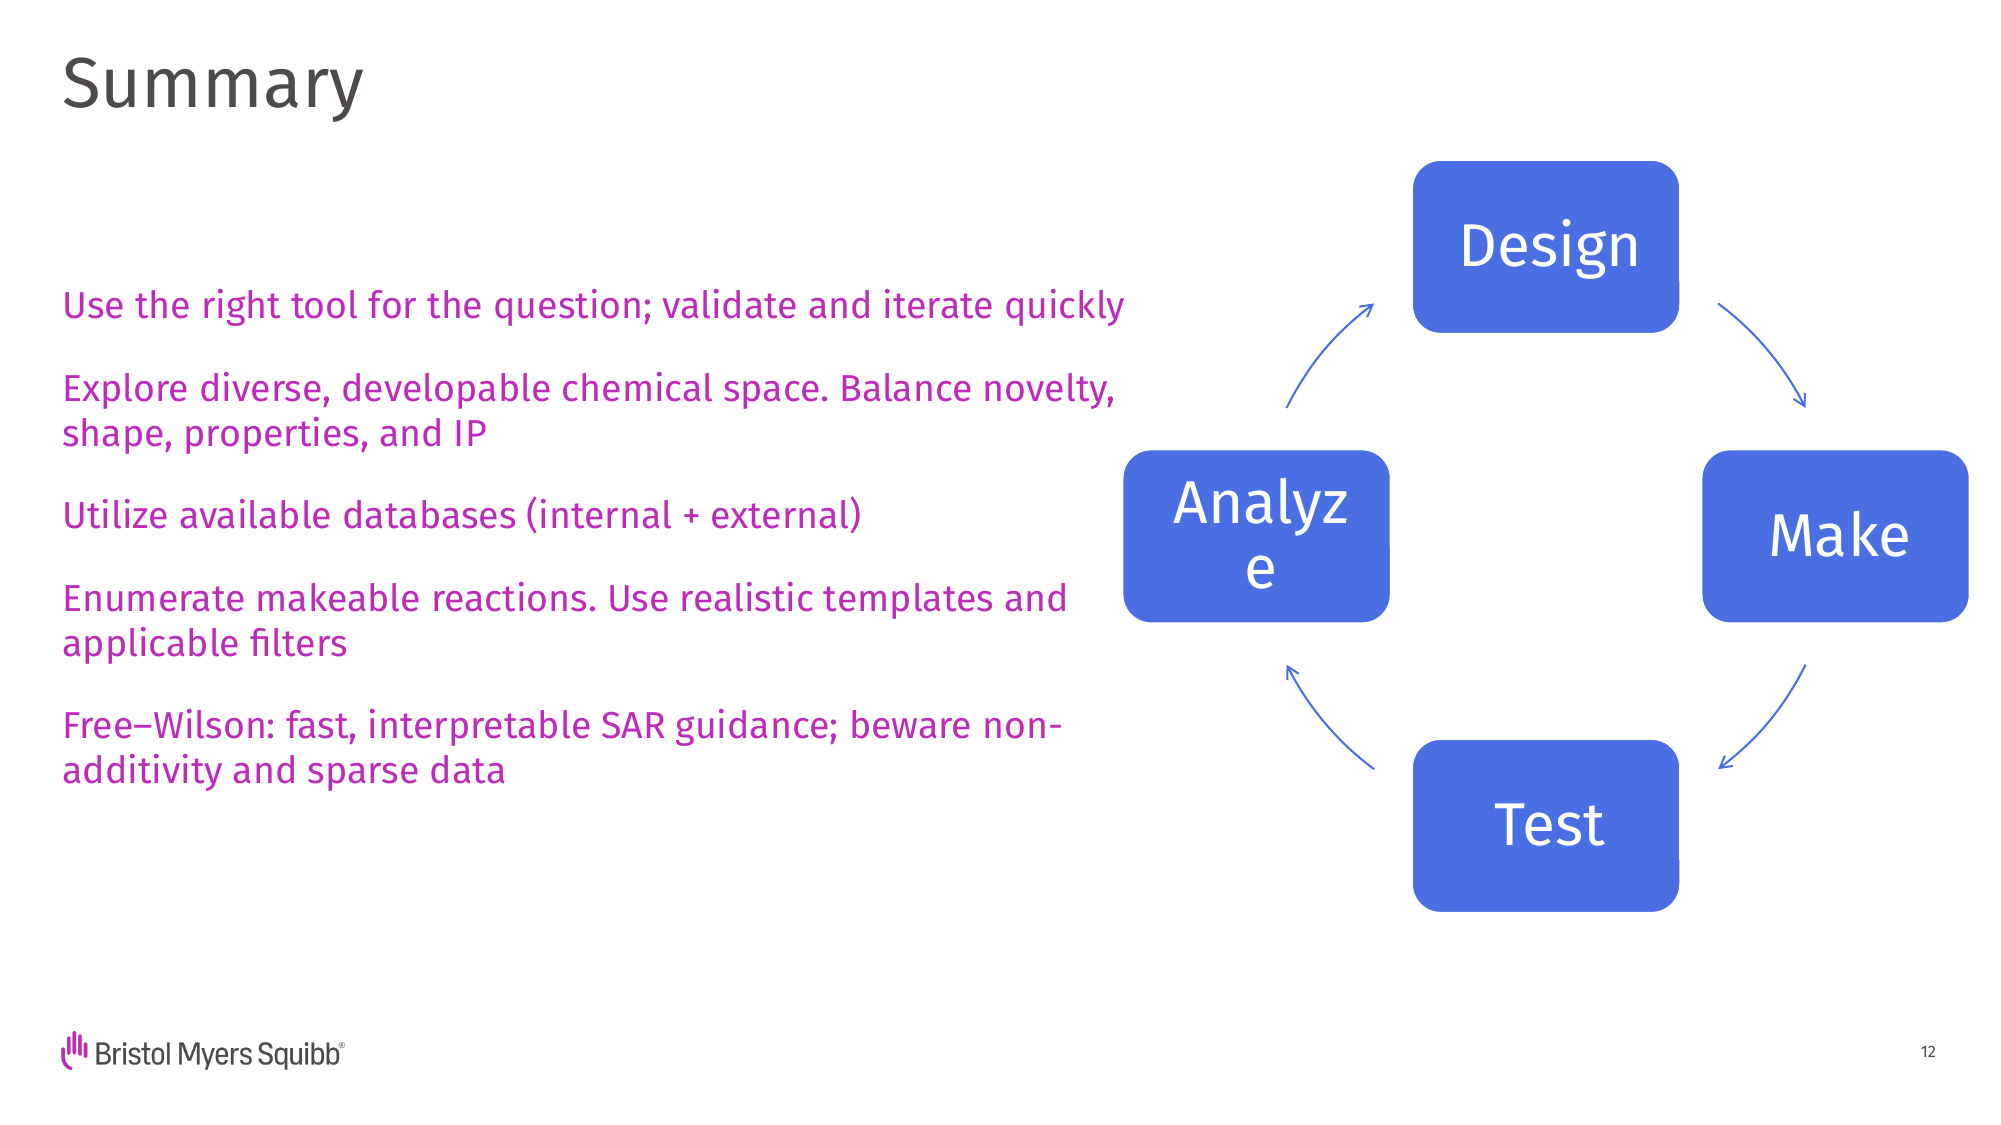

# Summary
Design
Make
Test
Analyze
Use the right tool for the question; validate and iterate quickly
Explore diverse, developable chemical space. Balance novelty, shape, properties, and IP
Utilize available databases (internal + external)
Enumerate makeable reactions. Use realistic templates and applicable filters
Free–Wilson: fast, interpretable SAR guidance; beware non-additivity and sparse data

12